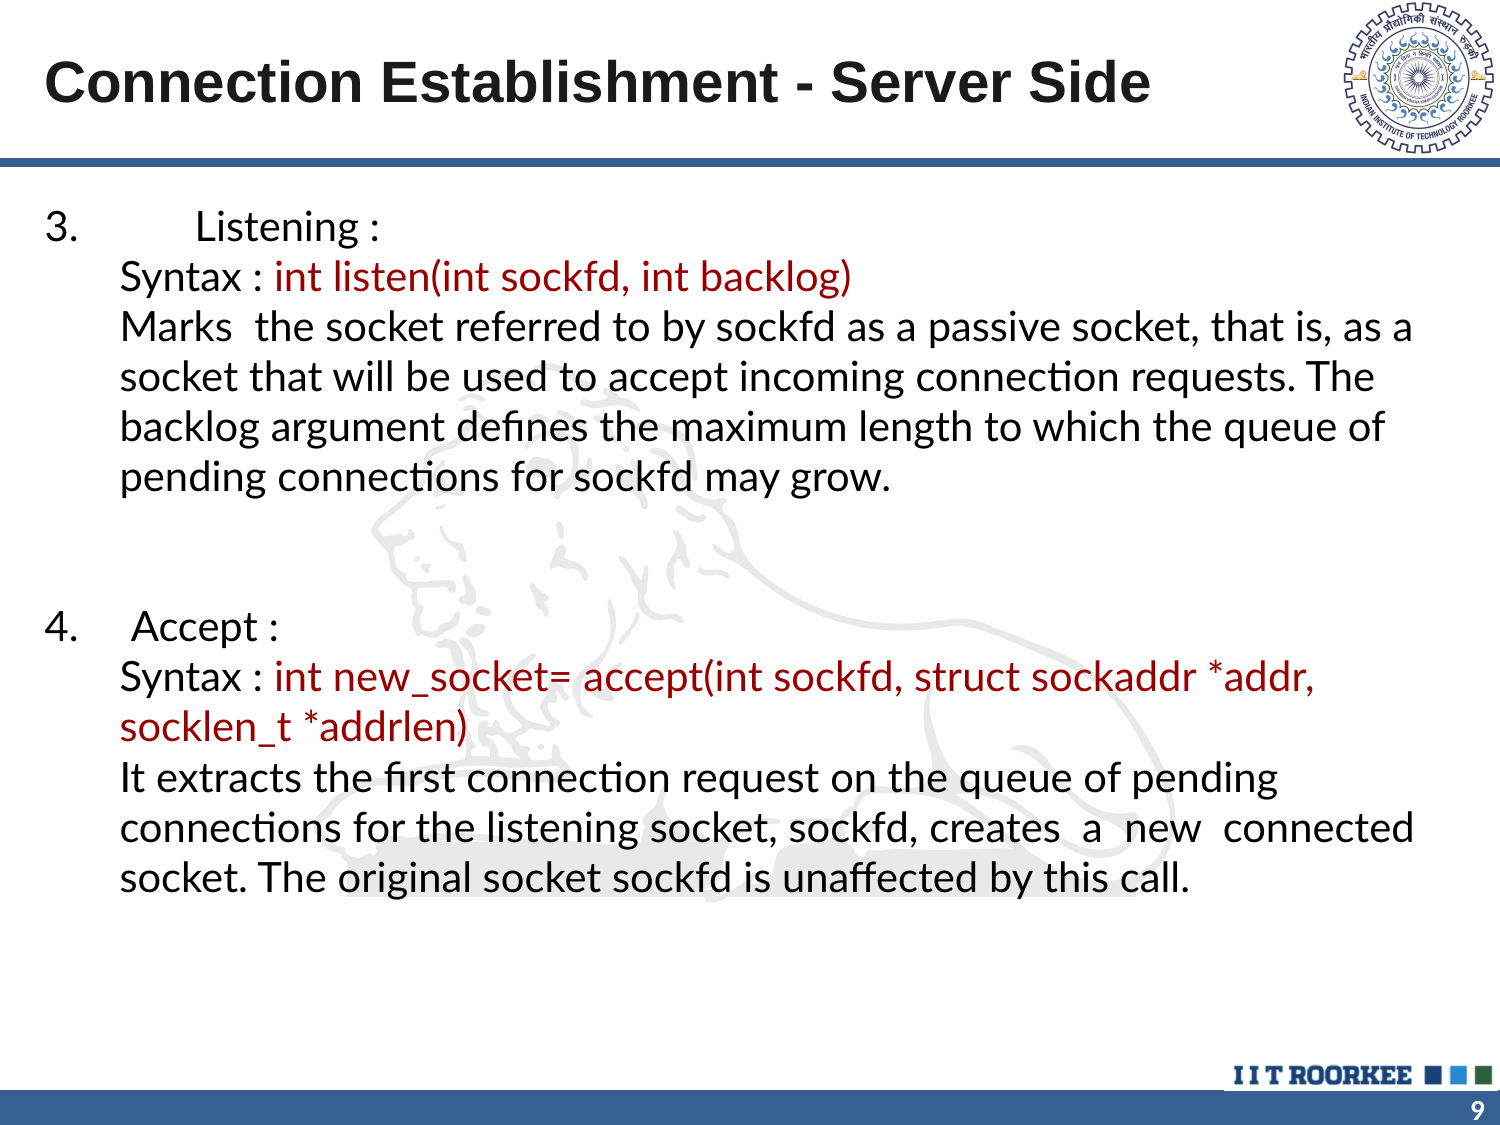

# Connection Establishment - Server Side

3.	Listening :
Syntax : int listen(int sockfd, int backlog)
Marks  the socket referred to by sockfd as a passive socket, that is, as a socket that will be used to accept incoming connection requests. The backlog argument defines the maximum length to which the queue of pending connections for sockfd may grow.

4.     Accept :
Syntax : int new_socket= accept(int sockfd, struct sockaddr *addr, socklen_t *addrlen)
It extracts the first connection request on the queue of pending connections for the listening socket, sockfd, creates  a  new  connected  socket. The original socket sockfd is unaffected by this call.